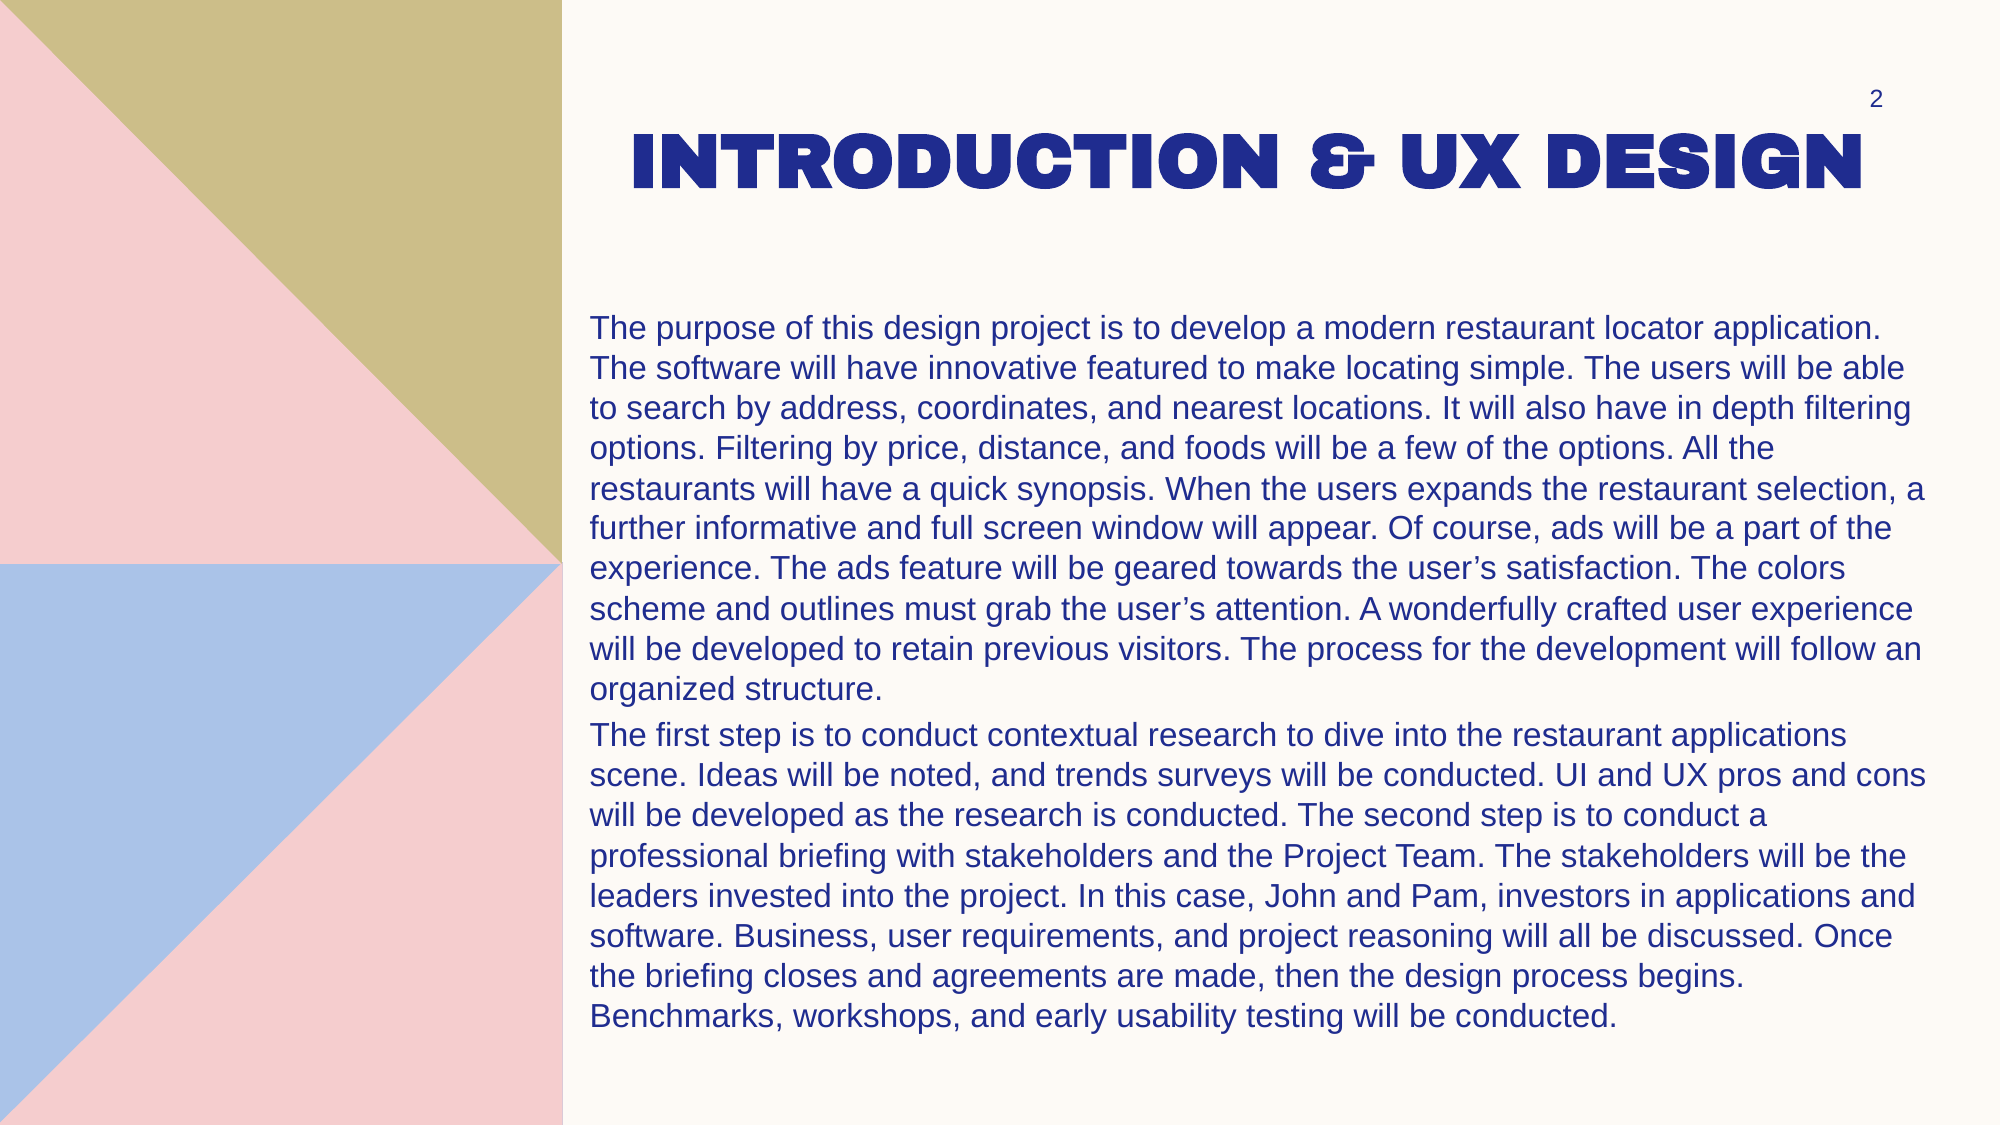

# Introduction & ux dESIGN
2
The purpose of this design project is to develop a modern restaurant locator application. The software will have innovative featured to make locating simple. The users will be able to search by address, coordinates, and nearest locations. It will also have in depth filtering options. Filtering by price, distance, and foods will be a few of the options. All the restaurants will have a quick synopsis. When the users expands the restaurant selection, a further informative and full screen window will appear. Of course, ads will be a part of the experience. The ads feature will be geared towards the user’s satisfaction. The colors scheme and outlines must grab the user’s attention. A wonderfully crafted user experience will be developed to retain previous visitors. The process for the development will follow an organized structure.
The first step is to conduct contextual research to dive into the restaurant applications scene. Ideas will be noted, and trends surveys will be conducted. UI and UX pros and cons will be developed as the research is conducted. The second step is to conduct a professional briefing with stakeholders and the Project Team. The stakeholders will be the leaders invested into the project. In this case, John and Pam, investors in applications and software. Business, user requirements, and project reasoning will all be discussed. Once the briefing closes and agreements are made, then the design process begins. Benchmarks, workshops, and early usability testing will be conducted.